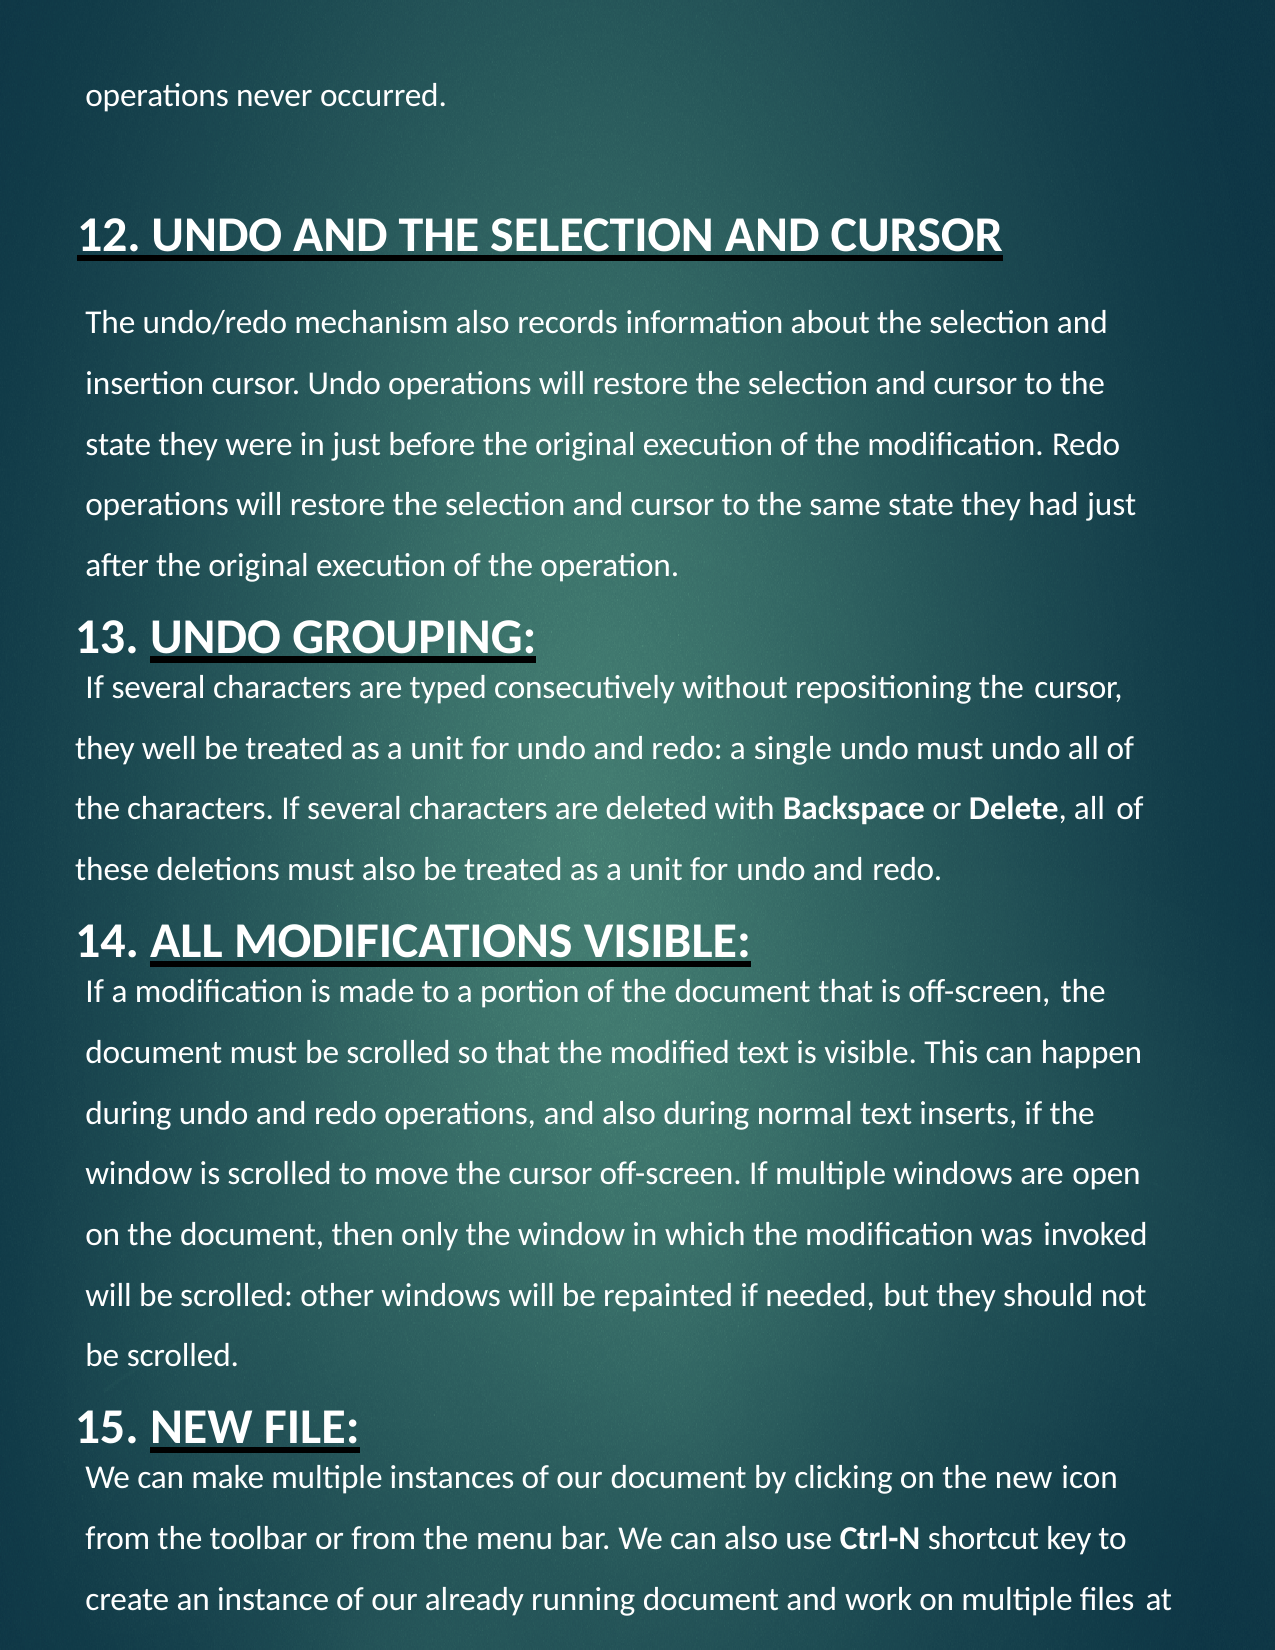

operations never occurred.
# 12. UNDO AND THE SELECTION AND CURSOR
The undo/redo mechanism also records information about the selection and  insertion cursor. Undo operations will restore the selection and cursor to the  state they were in just before the original execution of the modification. Redo  operations will restore the selection and cursor to the same state they had just  after the original execution of the operation.
UNDO GROUPING:
If several characters are typed consecutively without repositioning the cursor,
they well be treated as a unit for undo and redo: a single undo must undo all of  the characters. If several characters are deleted with Backspace or Delete, all of
these deletions must also be treated as a unit for undo and redo.
ALL MODIFICATIONS VISIBLE:
If a modification is made to a portion of the document that is off-screen, the
document must be scrolled so that the modified text is visible. This can happen  during undo and redo operations, and also during normal text inserts, if the  window is scrolled to move the cursor off-screen. If multiple windows are open  on the document, then only the window in which the modification was invoked
will be scrolled: other windows will be repainted if needed, but they should not  be scrolled.
NEW FILE:
We can make multiple instances of our document by clicking on the new icon
from the toolbar or from the menu bar. We can also use Ctrl-N shortcut key to  create an instance of our already running document and work on multiple files at